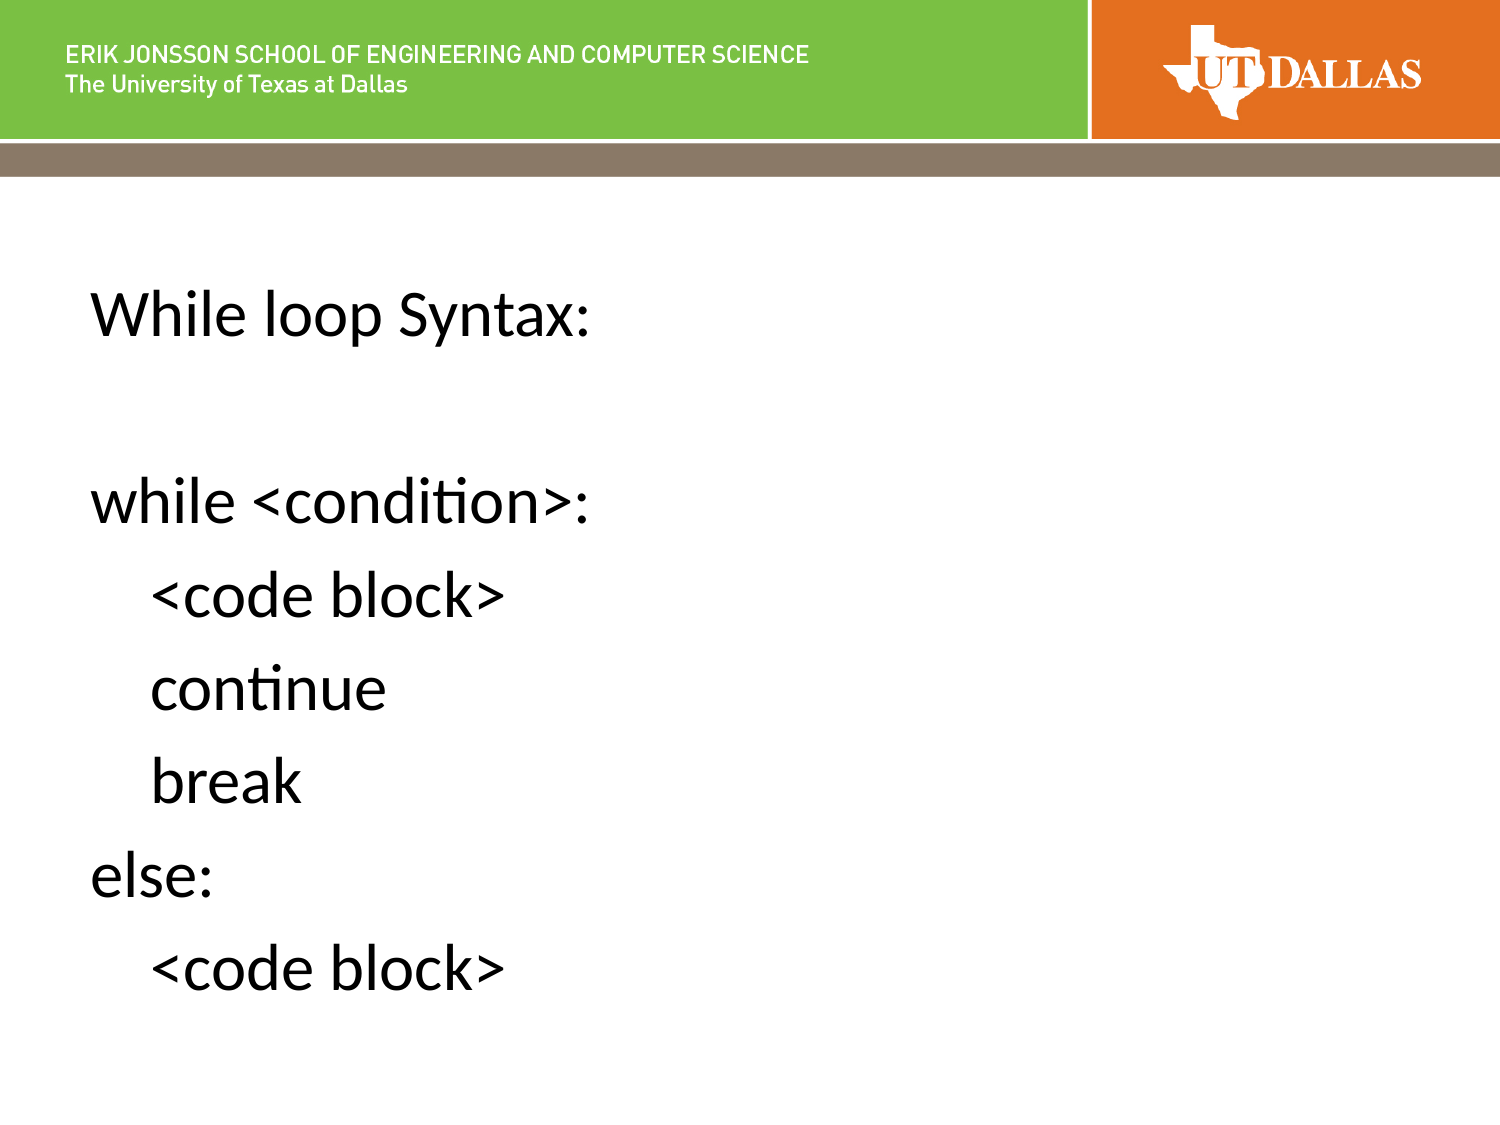

While loop Syntax:

while <condition>:
    <code block>
    continue
    break
else:
    <code block>